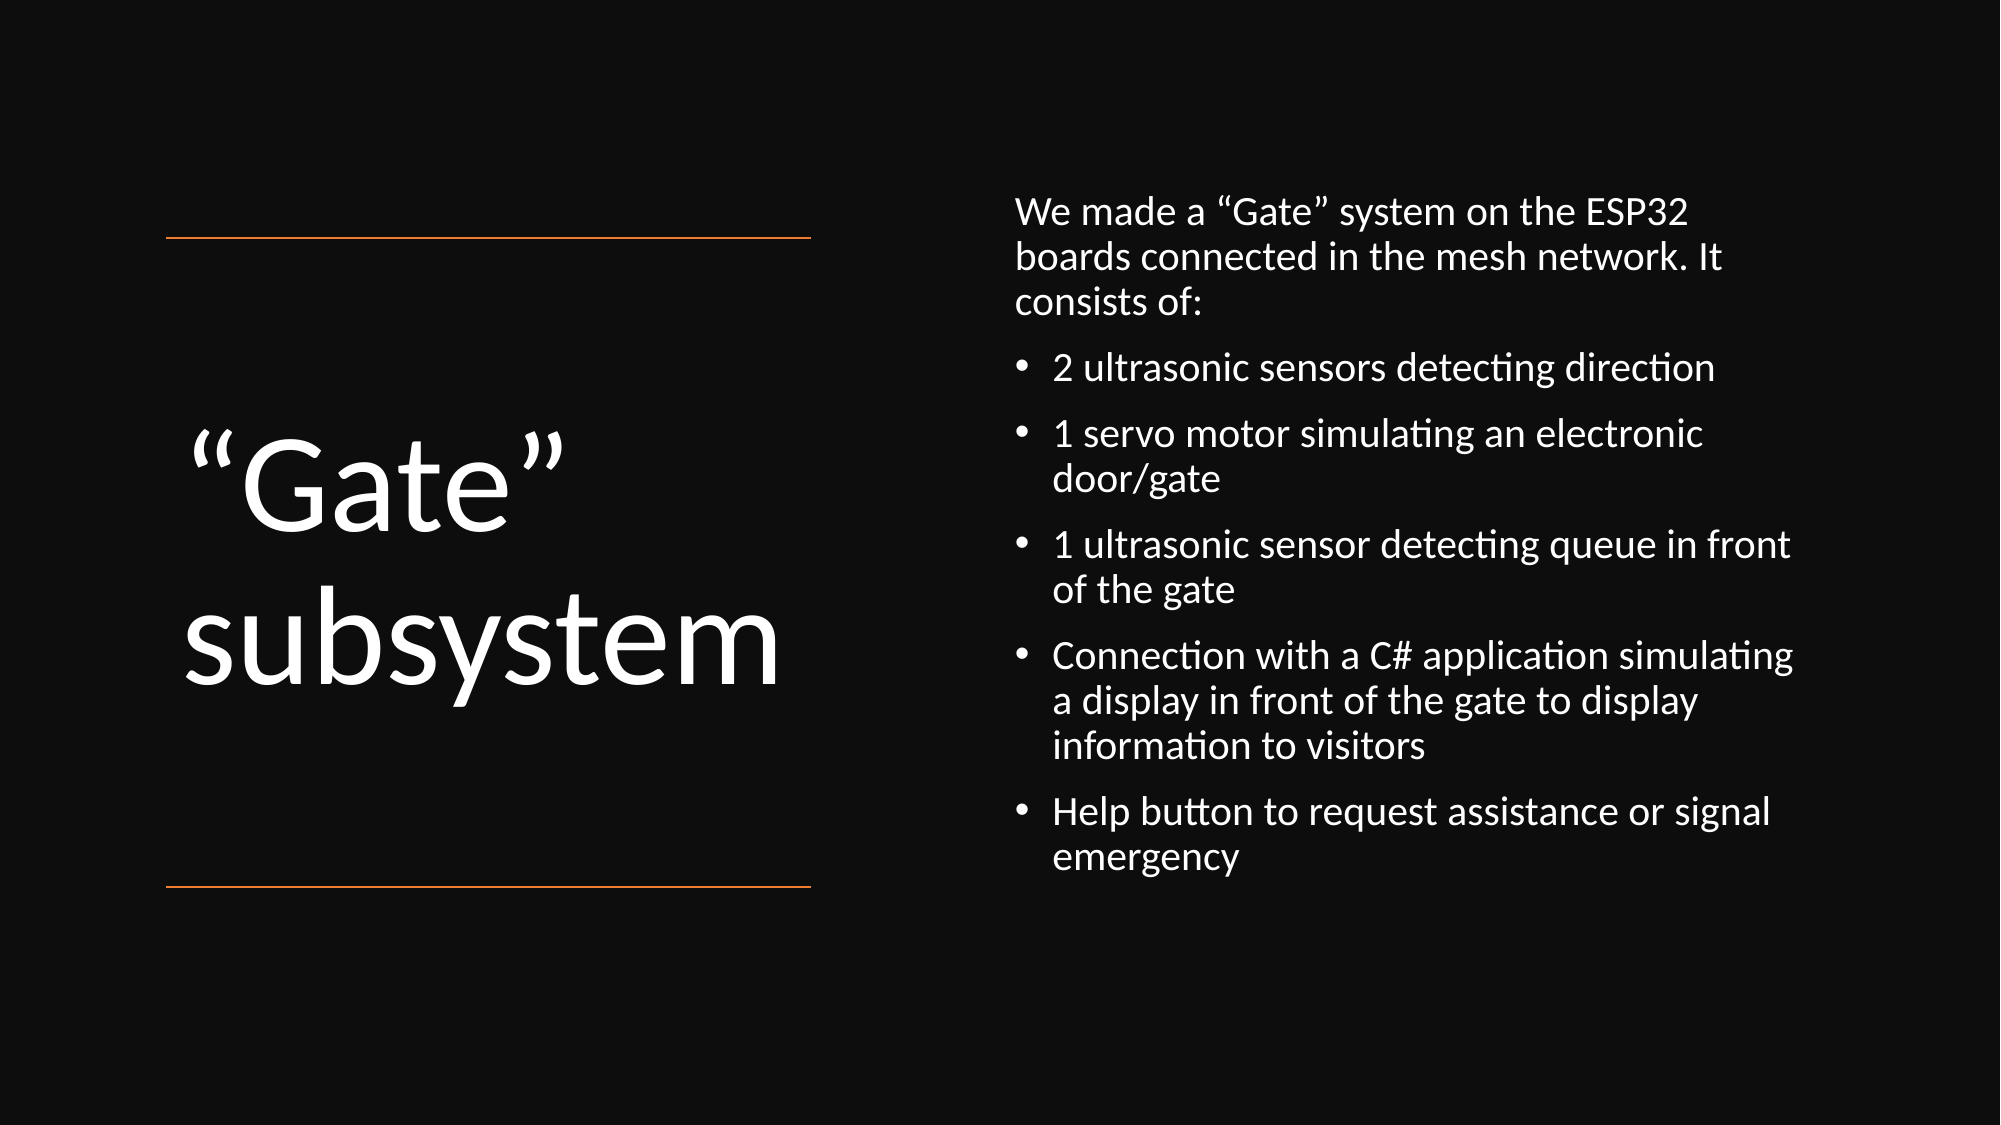

We made a “Gate” system on the ESP32 boards connected in the mesh network. It consists of:
2 ultrasonic sensors detecting direction
1 servo motor simulating an electronic door/gate
1 ultrasonic sensor detecting queue in front of the gate
Connection with a C# application simulating a display in front of the gate to display information to visitors
Help button to request assistance or signal emergency

# “Gate” subsystem